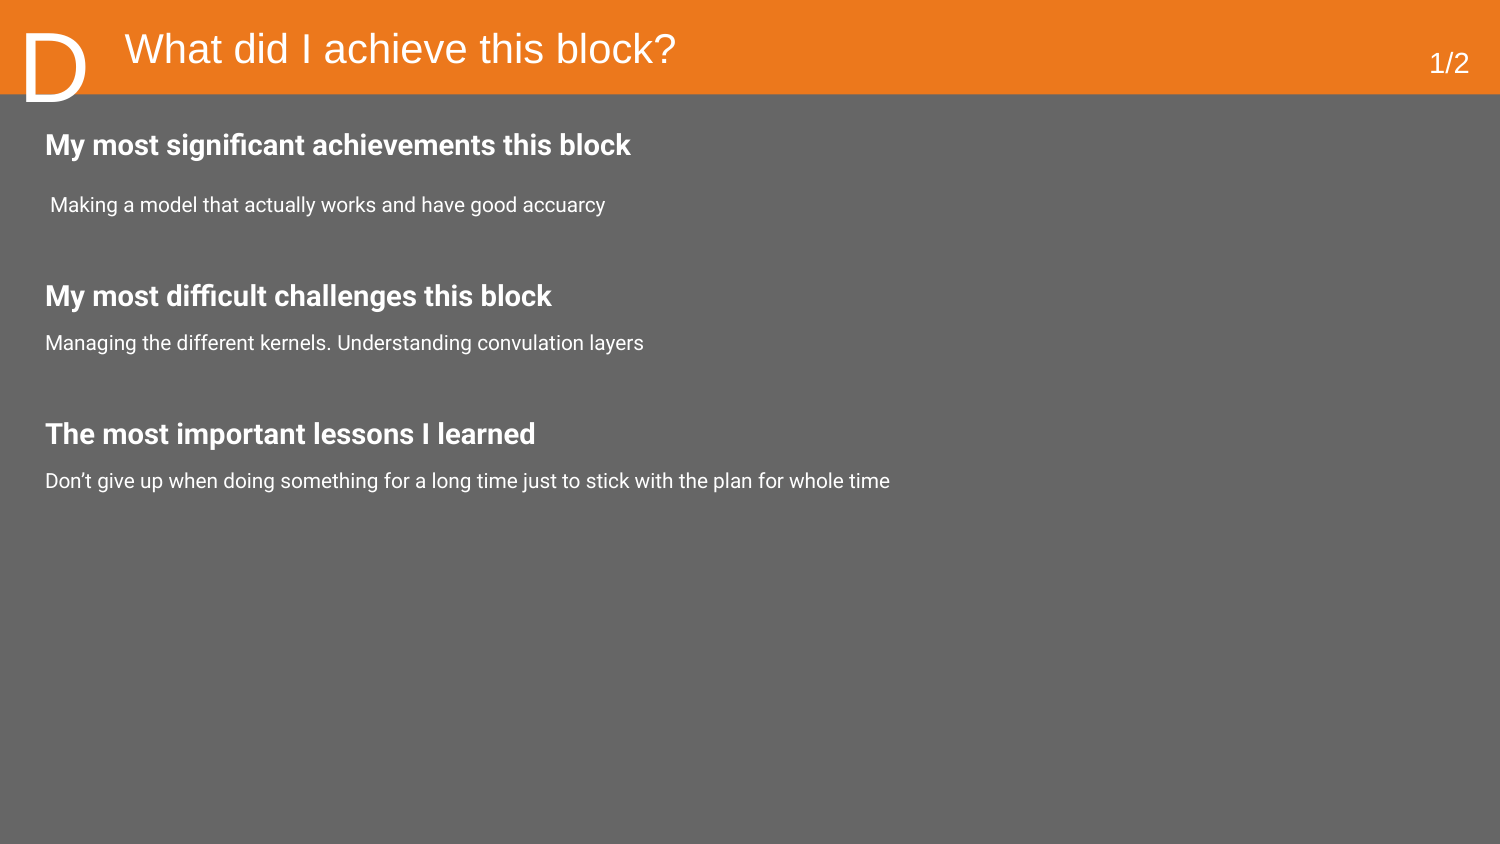

# What did I achieve this block?
1/2
D
My most significant achievements this block
 Making a model that actually works and have good accuarcy

My most difficult challenges this block
Managing the different kernels. Understanding convulation layers

The most important lessons I learned
Don’t give up when doing something for a long time just to stick with the plan for whole time